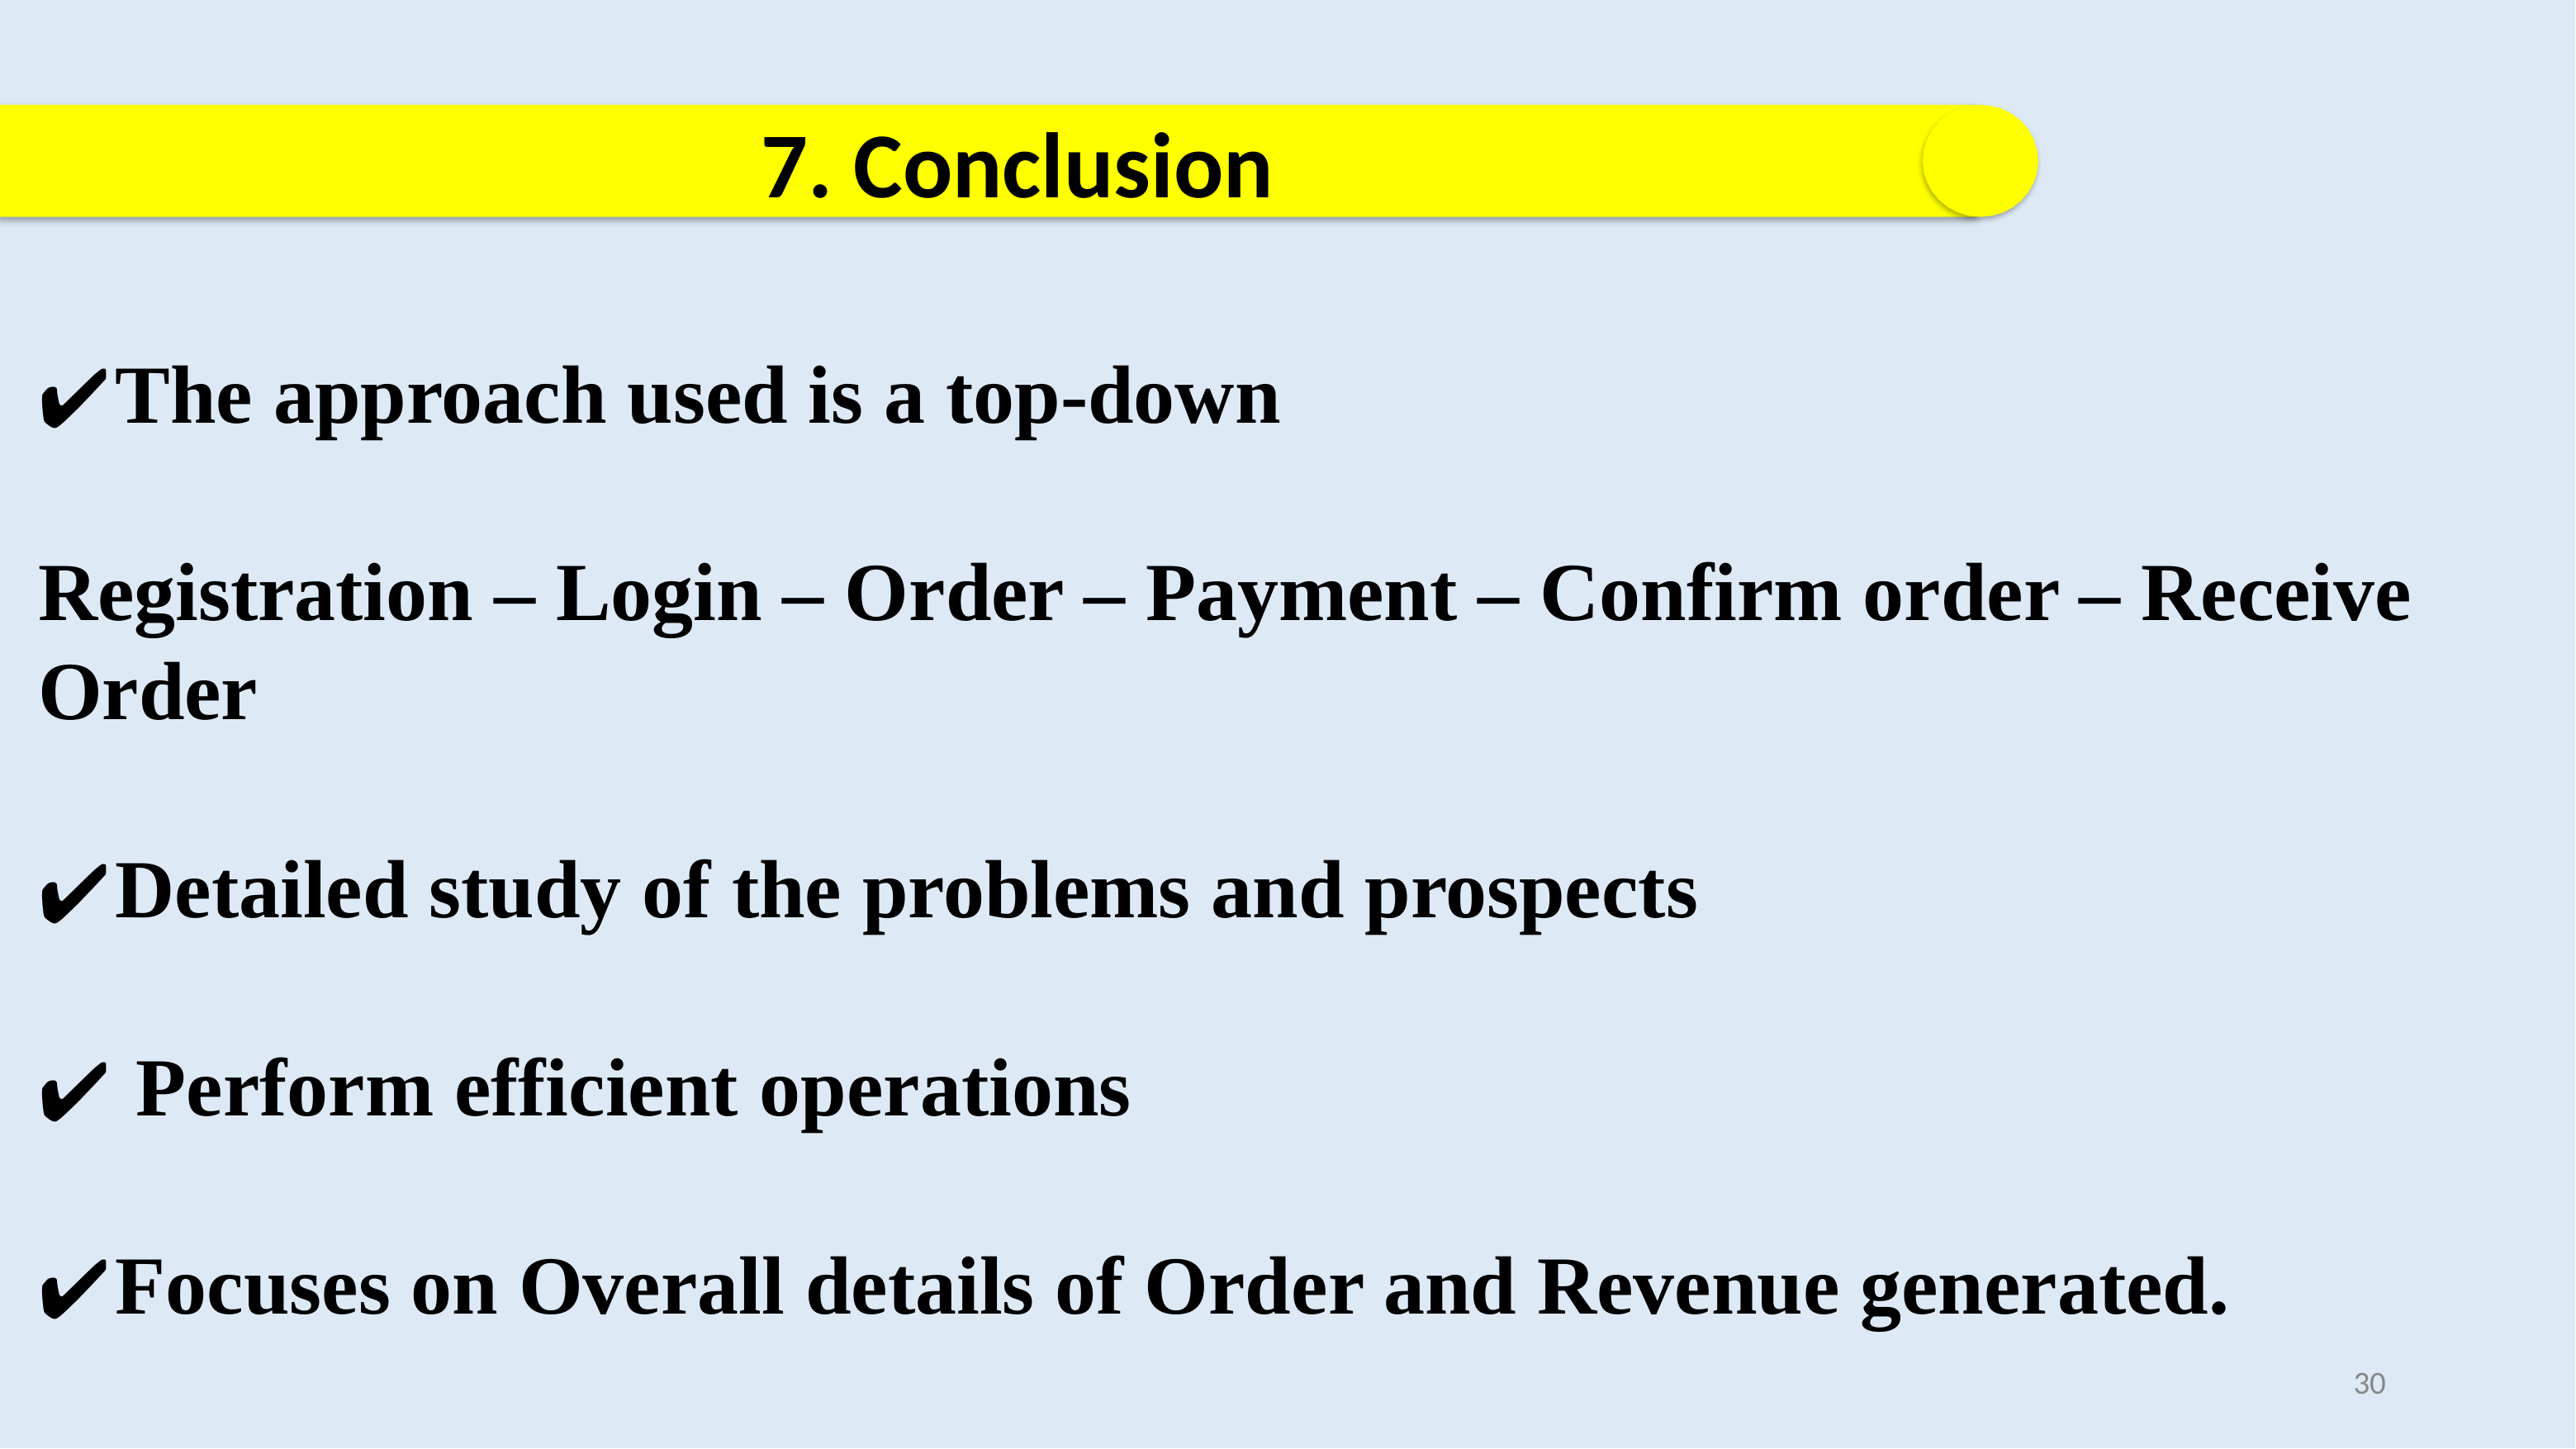

7. Conclusion

The approach used is a top-down

Registration – Login – Order – Payment – Confirm order – Receive Order

Detailed study of the problems and prospects

 Perform efficient operations

Focuses on Overall details of Order and Revenue generated.
30